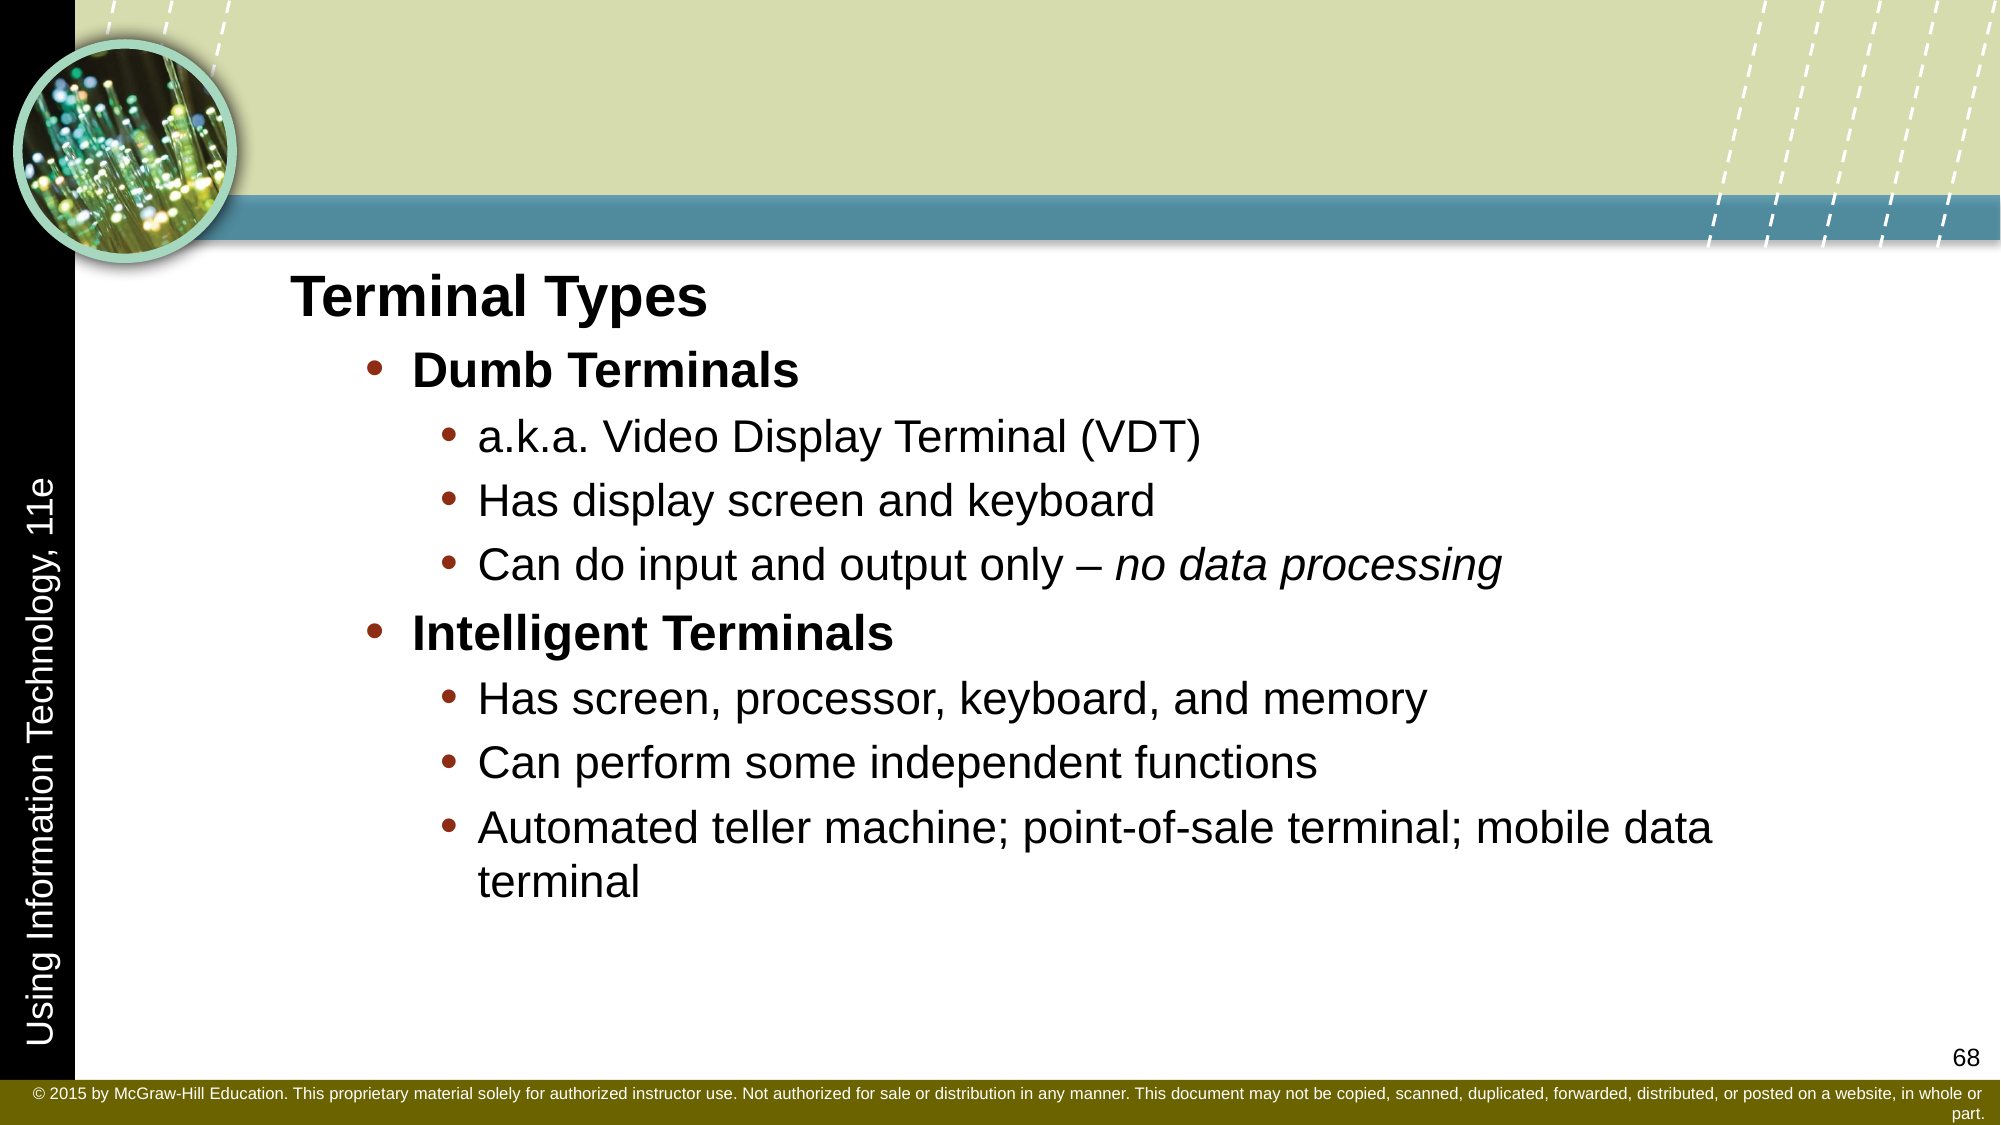

Terminal Types
Dumb Terminals
a.k.a. Video Display Terminal (VDT)
Has display screen and keyboard
Can do input and output only – no data processing
Intelligent Terminals
Has screen, processor, keyboard, and memory
Can perform some independent functions
Automated teller machine; point-of-sale terminal; mobile data terminal

68